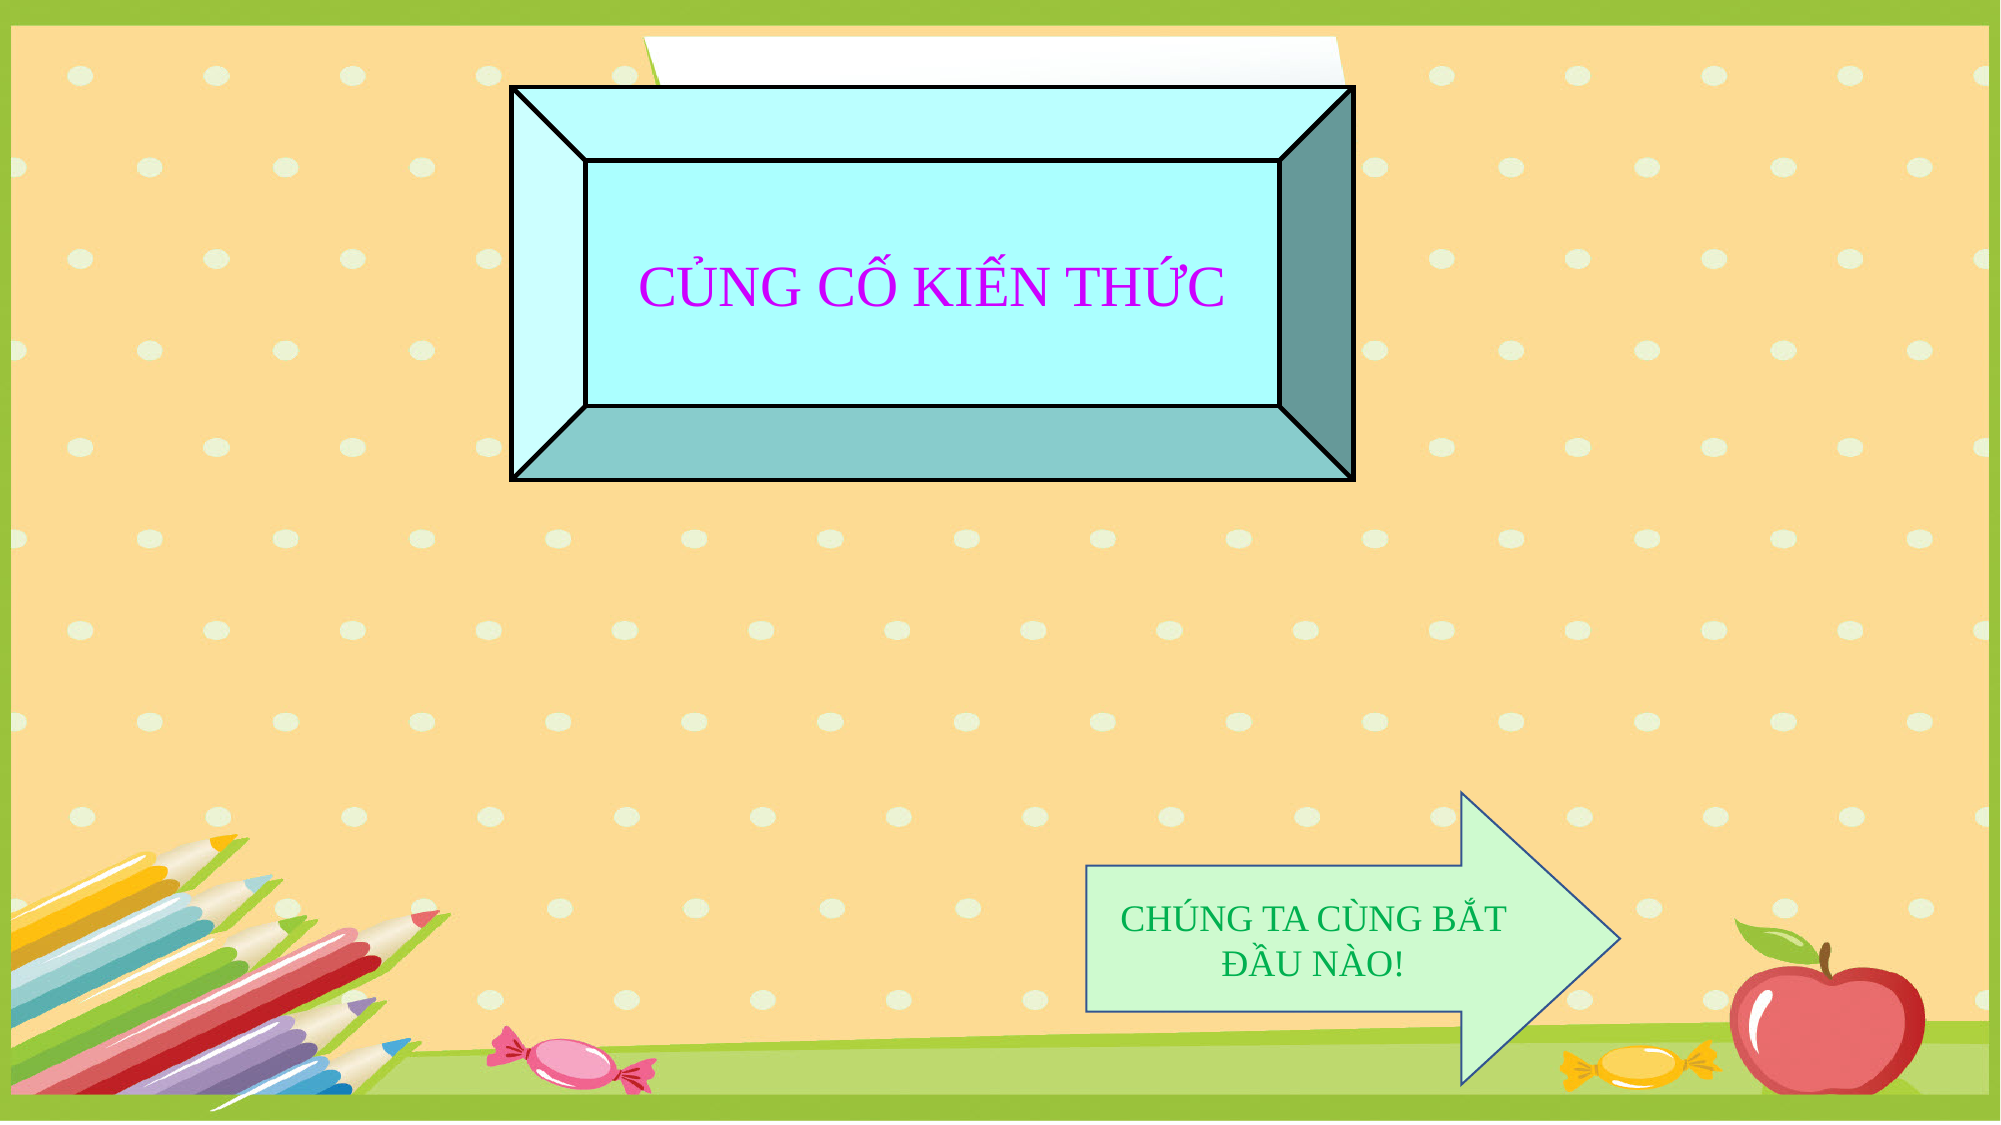

CỦNG CỐ KIẾN THỨC
CHÚNG TA CÙNG BẮT ĐẦU NÀO!